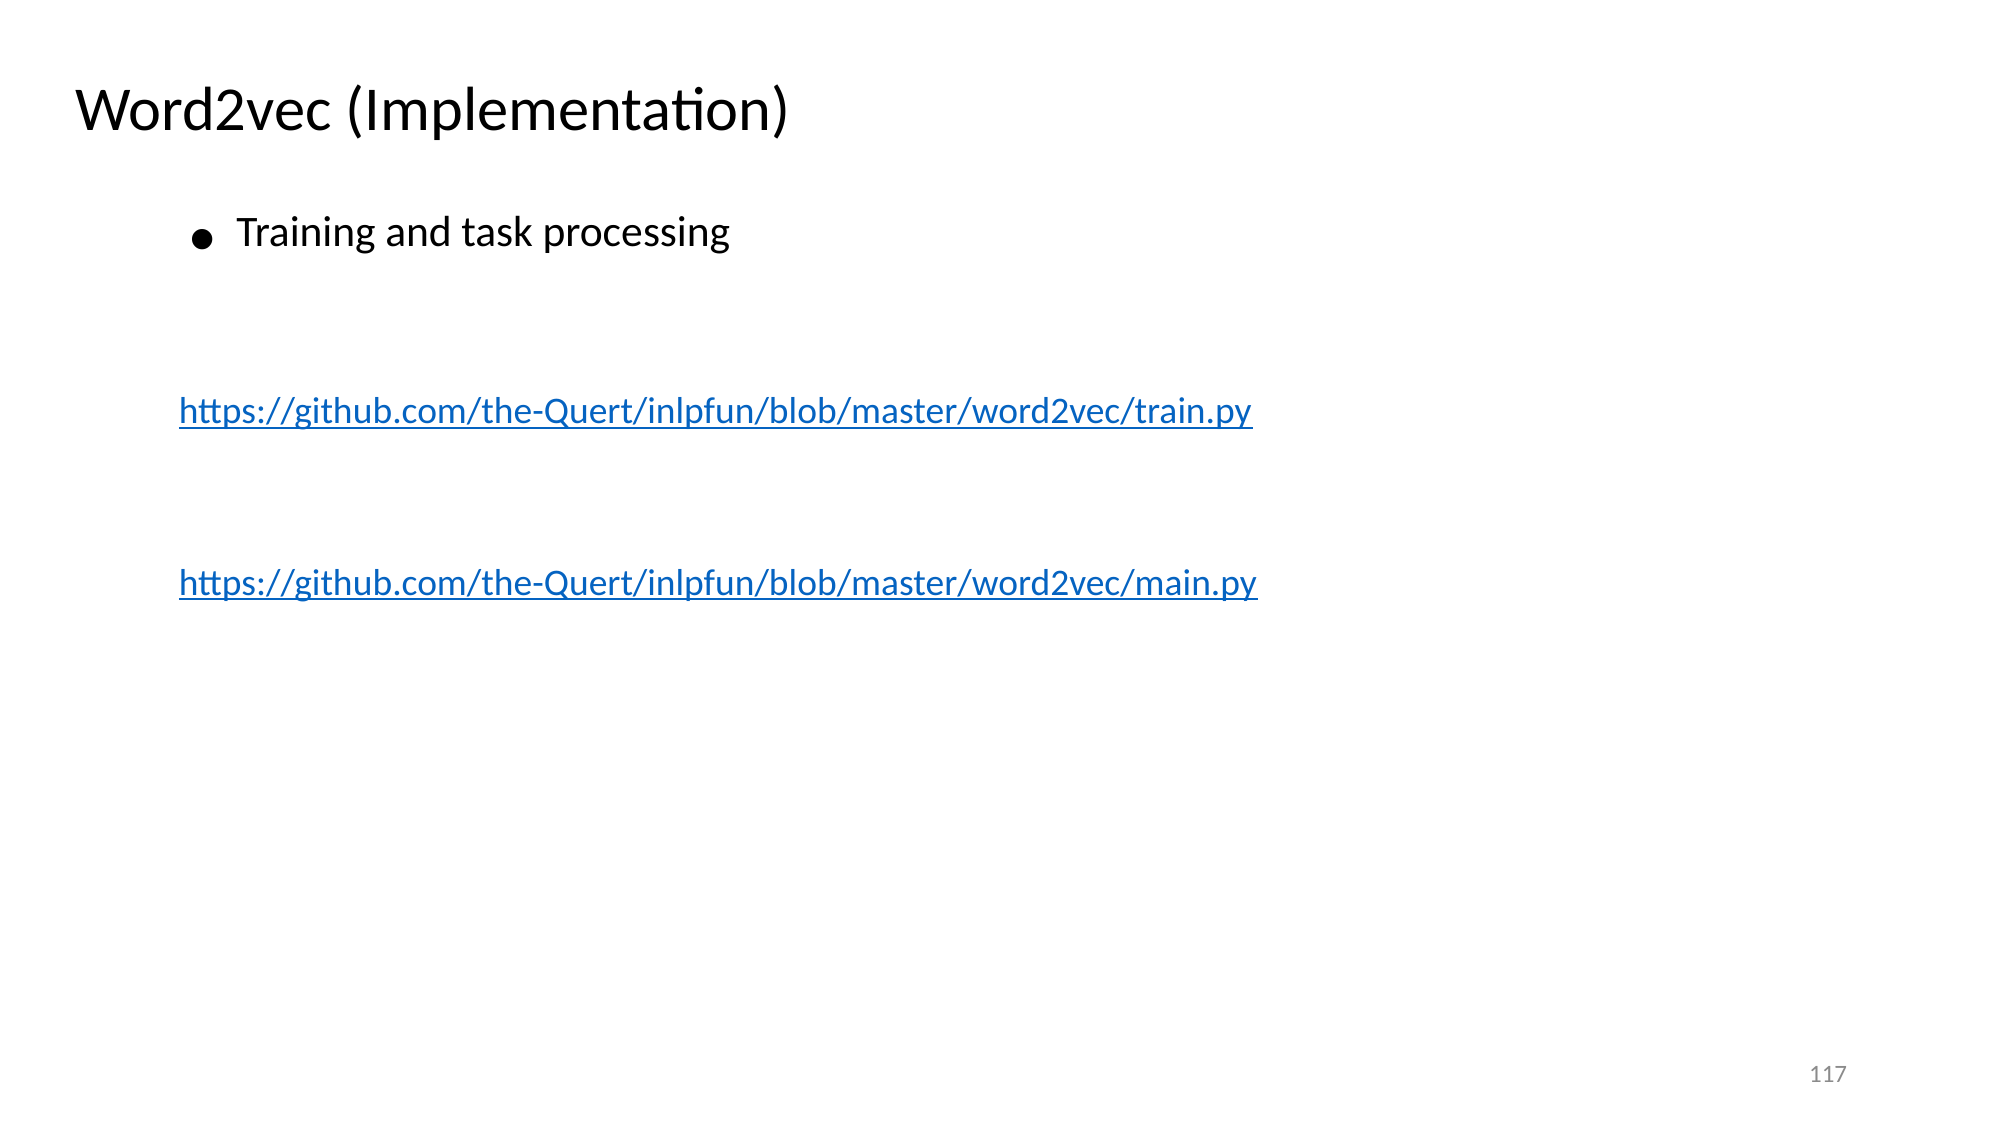

Word2vec (Implementation)
Training and task processing
https://github.com/the-Quert/inlpfun/blob/master/word2vec/train.py
https://github.com/the-Quert/inlpfun/blob/master/word2vec/main.py
117